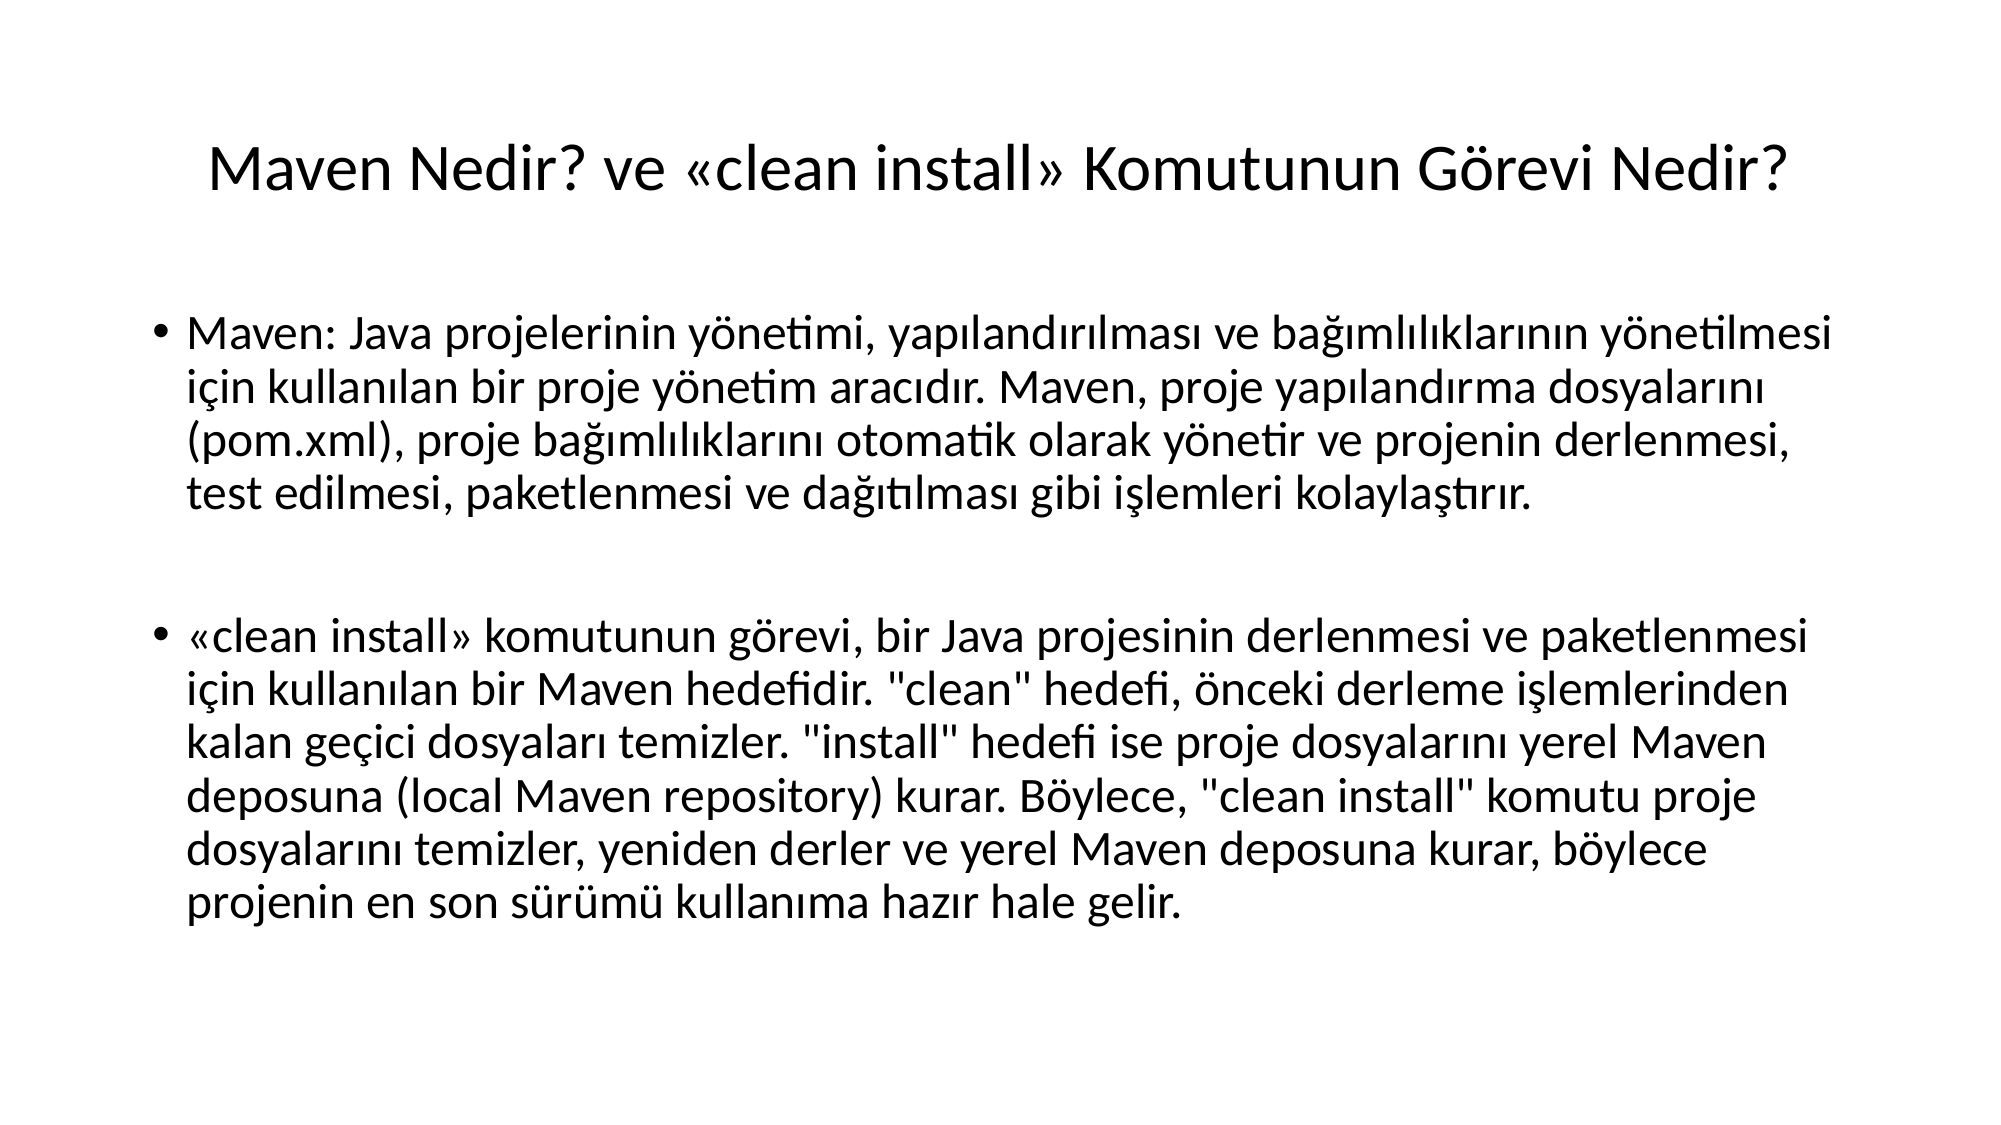

# Maven Nedir? ve «clean install» Komutunun Görevi Nedir?
Maven: Java projelerinin yönetimi, yapılandırılması ve bağımlılıklarının yönetilmesi için kullanılan bir proje yönetim aracıdır. Maven, proje yapılandırma dosyalarını (pom.xml), proje bağımlılıklarını otomatik olarak yönetir ve projenin derlenmesi, test edilmesi, paketlenmesi ve dağıtılması gibi işlemleri kolaylaştırır.

«clean install» komutunun görevi, bir Java projesinin derlenmesi ve paketlenmesi için kullanılan bir Maven hedefidir. "clean" hedefi, önceki derleme işlemlerinden kalan geçici dosyaları temizler. "install" hedefi ise proje dosyalarını yerel Maven deposuna (local Maven repository) kurar. Böylece, "clean install" komutu proje dosyalarını temizler, yeniden derler ve yerel Maven deposuna kurar, böylece projenin en son sürümü kullanıma hazır hale gelir.